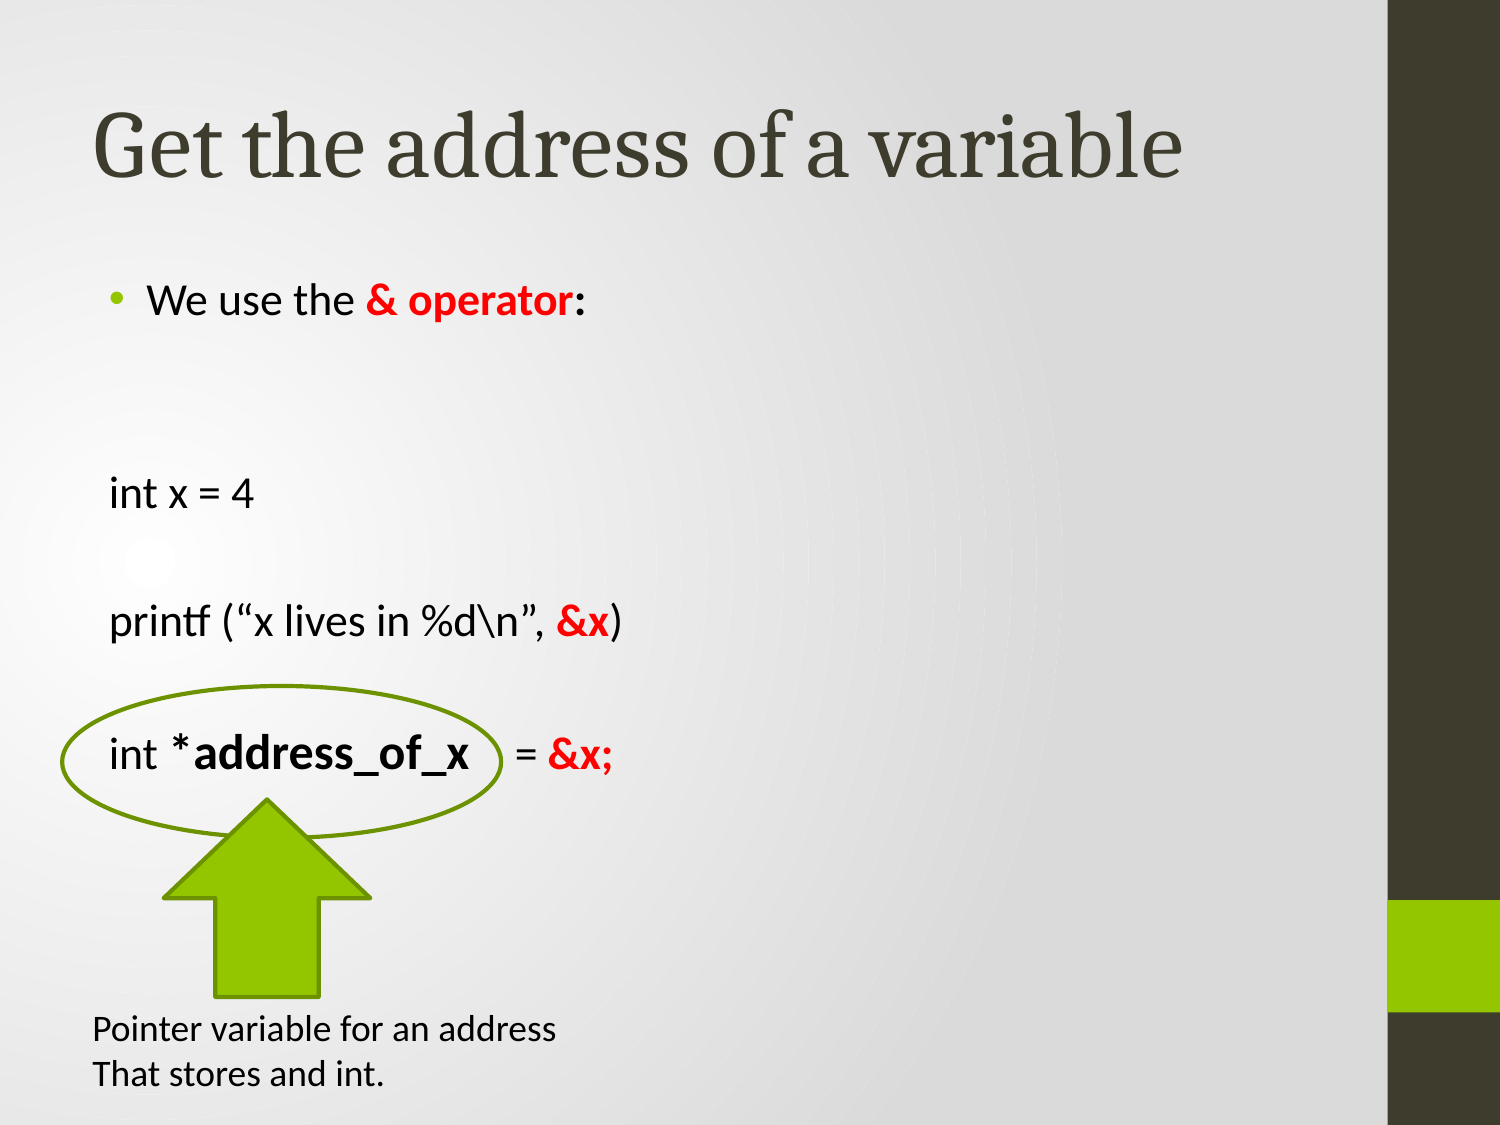

# Get the address of a variable
We use the & operator:

int x = 4

printf (“x lives in %d\n”, &x)

int *address_of_x    = &x;

Pointer variable for an address
That stores and int.